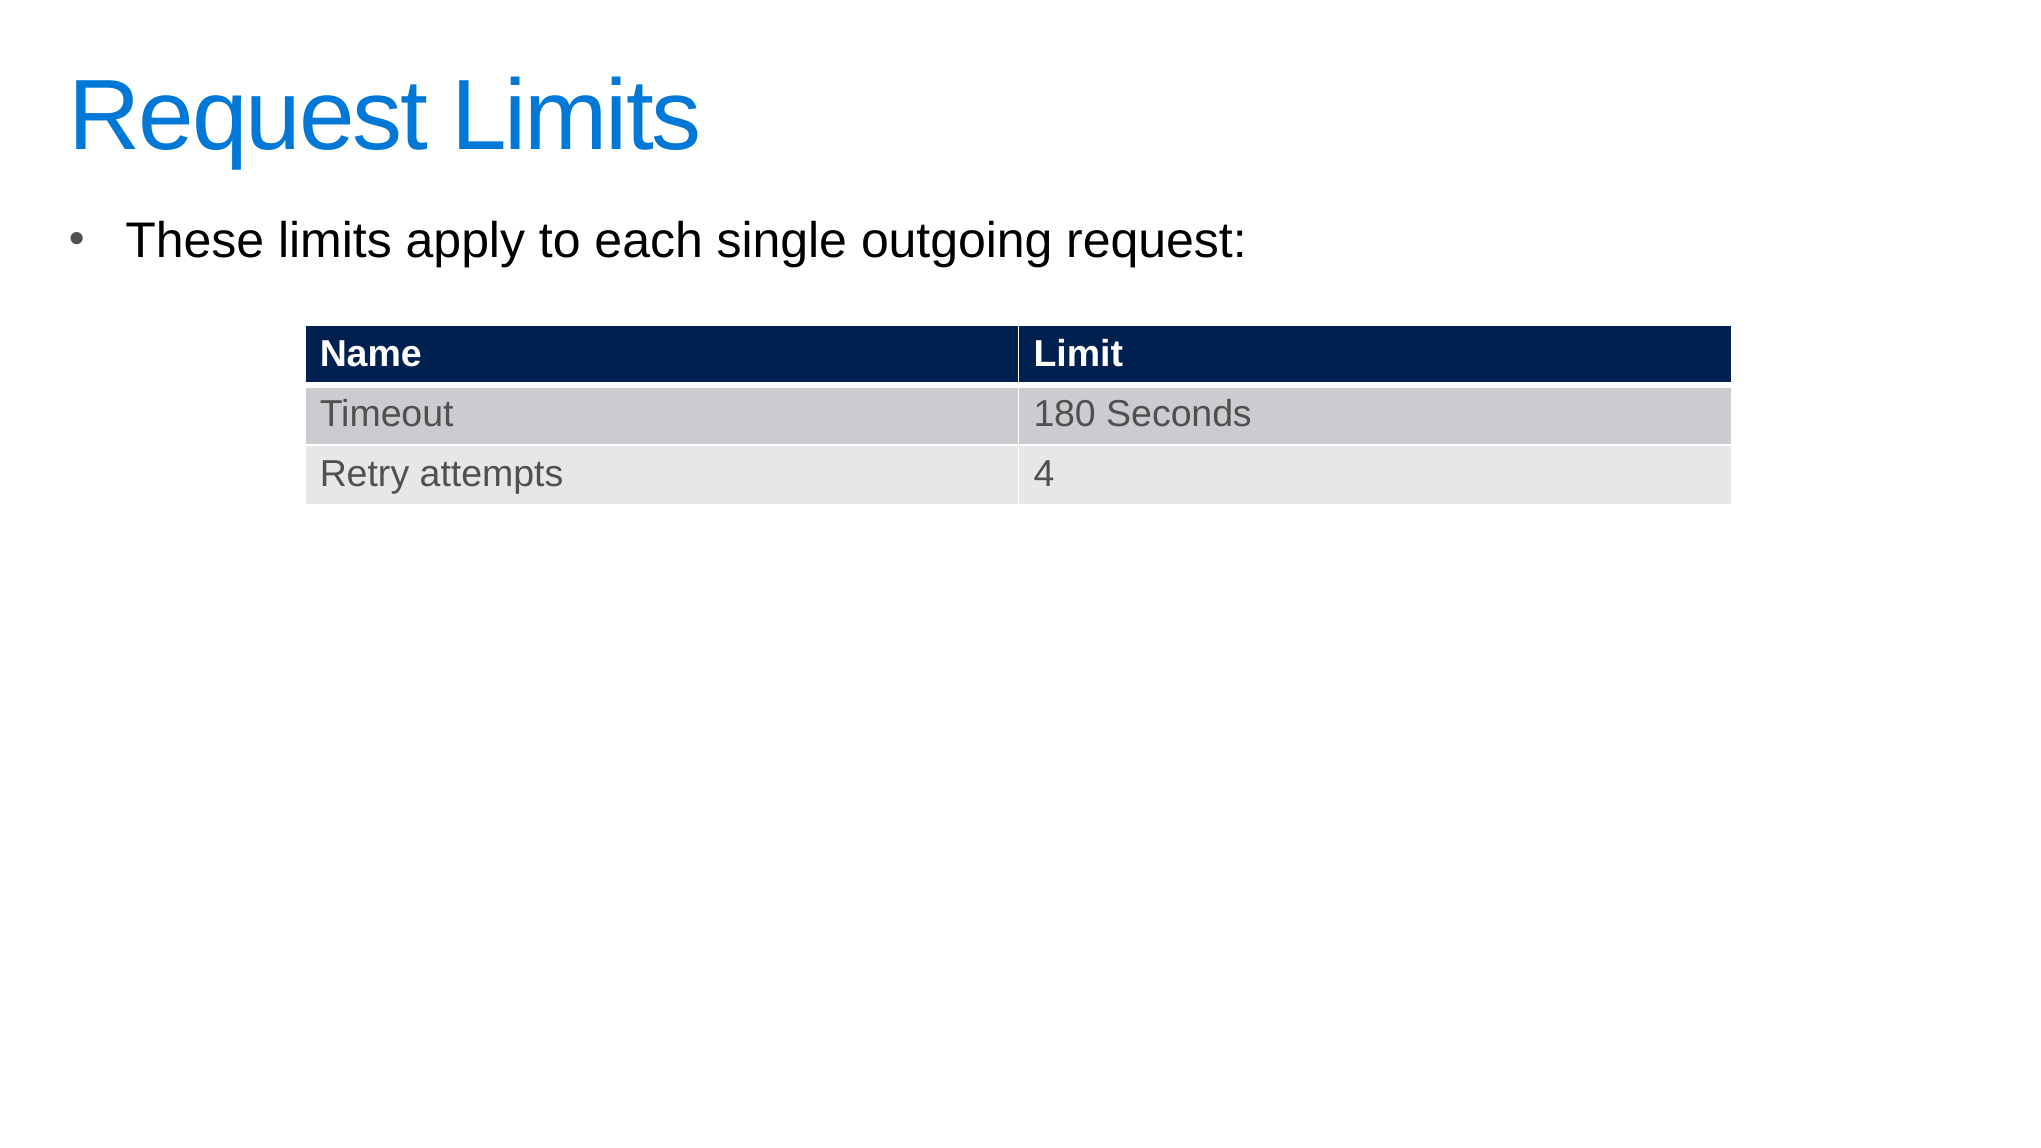

# Request Limits
These limits apply to each single outgoing request:

| Name | Limit |
| --- | --- |
| Timeout | 180 Seconds |
| Retry attempts | 4 |